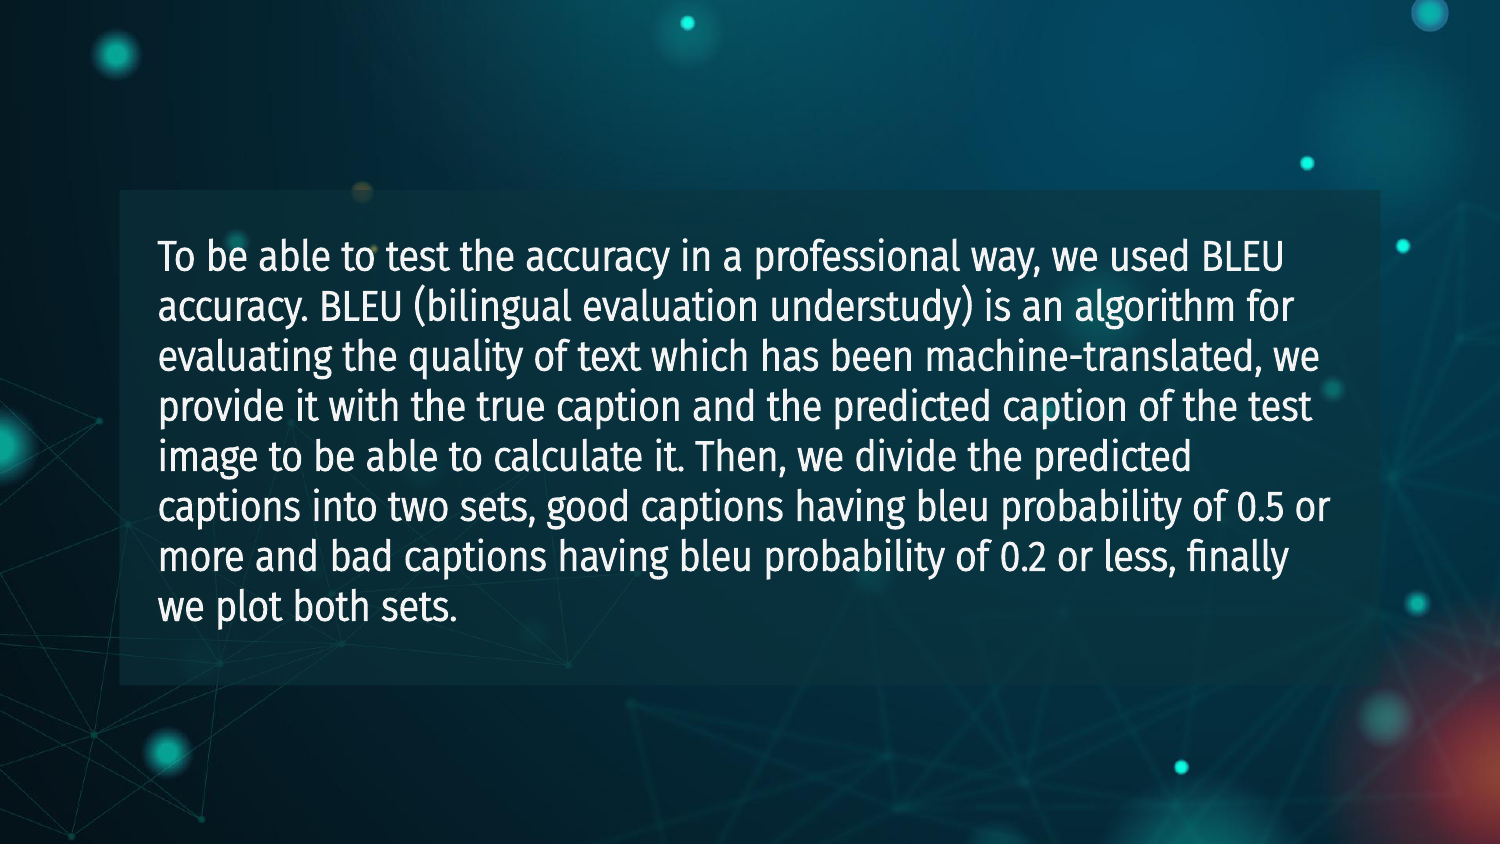

To be able to test the accuracy in a professional way, we used BLEU accuracy. BLEU (bilingual evaluation understudy) is an algorithm for evaluating the quality of text which has been machine-translated, we provide it with the true caption and the predicted caption of the test image to be able to calculate it. Then, we divide the predicted captions into two sets, good captions having bleu probability of 0.5 or more and bad captions having bleu probability of 0.2 or less, finally we plot both sets.